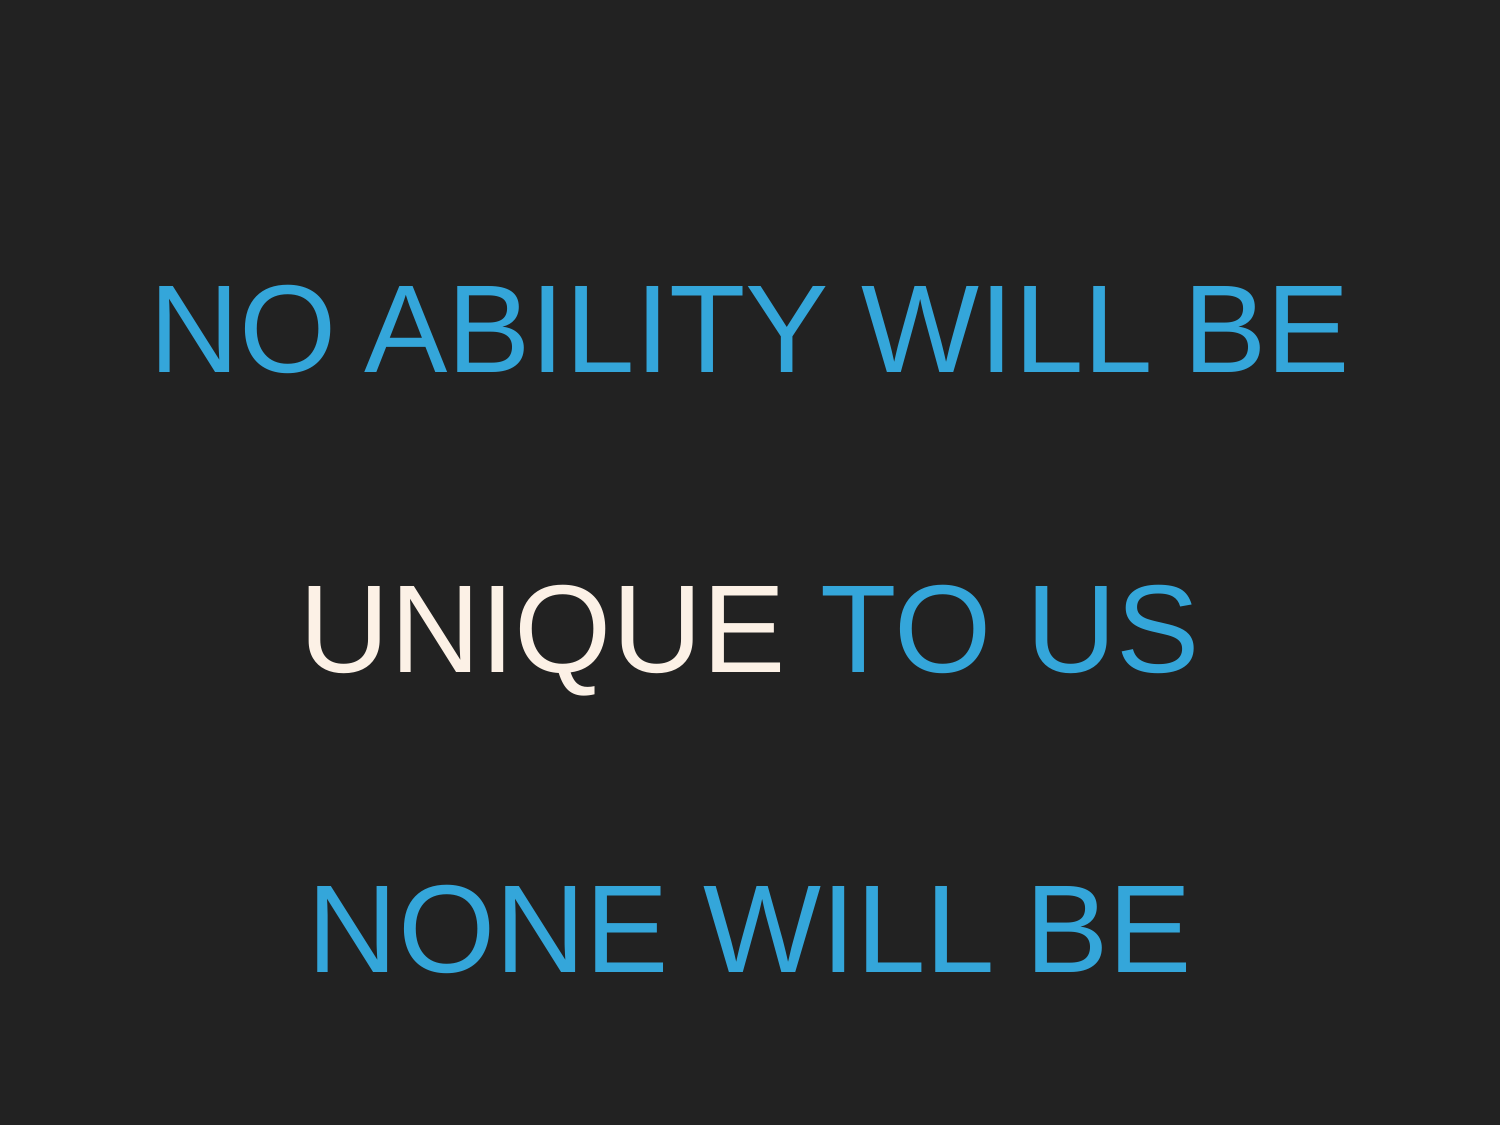

No ability will be unique to us
None will be superlative with us
& the ones we can’t understand